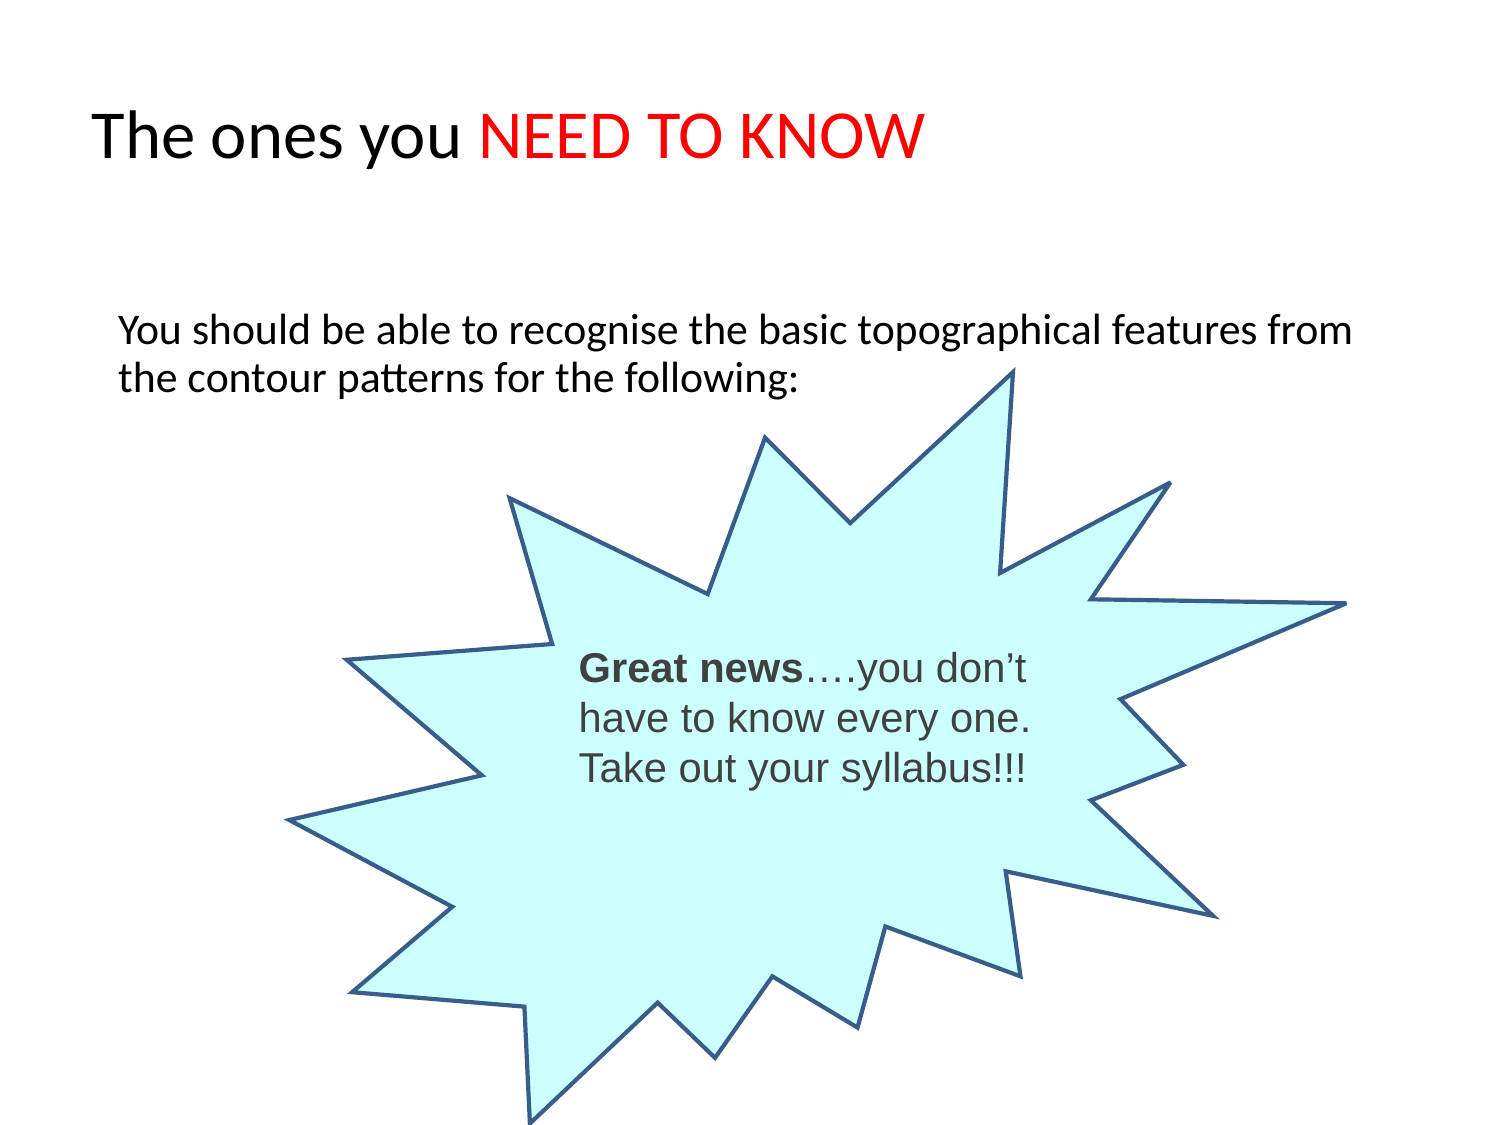

# The ones you NEED TO KNOW
You should be able to recognise the basic topographical features from the contour patterns for the following:

Great news….you don’t have to know every one. Take out your syllabus!!!